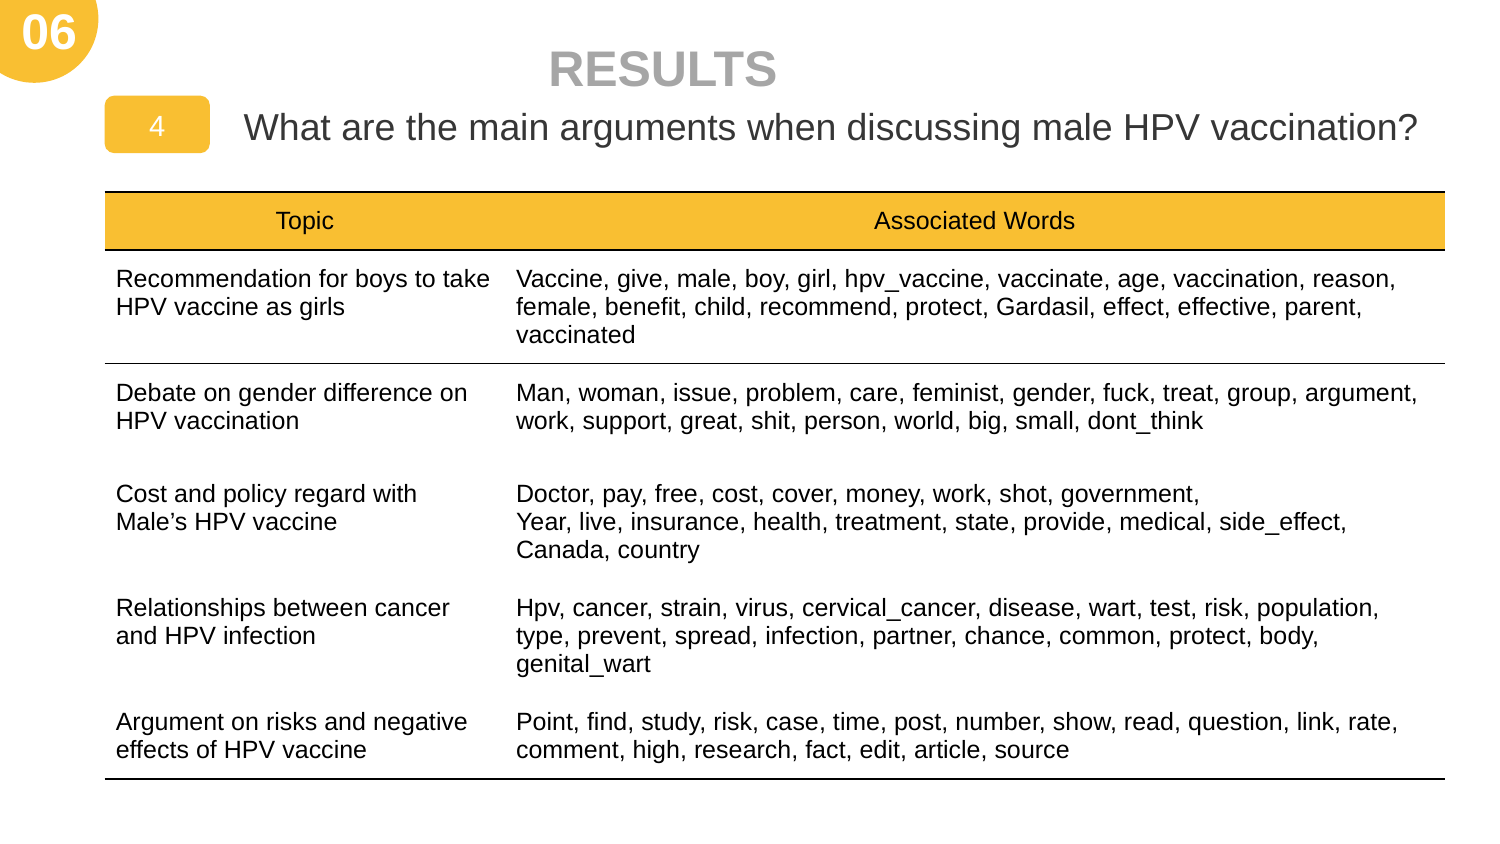

06
RESULTS
4
What are the main arguments when discussing male HPV vaccination?
| Topic | Associated Words |
| --- | --- |
| Recommendation for boys to take HPV vaccine as girls | Vaccine, give, male, boy, girl, hpv\_vaccine, vaccinate, age, vaccination, reason, female, benefit, child, recommend, protect, Gardasil, effect, effective, parent, vaccinated |
| Debate on gender difference on HPV vaccination | Man, woman, issue, problem, care, feminist, gender, fuck, treat, group, argument, work, support, great, shit, person, world, big, small, dont\_think |
| Cost and policy regard with Male’s HPV vaccine | Doctor, pay, free, cost, cover, money, work, shot, government, Year, live, insurance, health, treatment, state, provide, medical, side\_effect, Canada, country |
| Relationships between cancer and HPV infection | Hpv, cancer, strain, virus, cervical\_cancer, disease, wart, test, risk, population, type, prevent, spread, infection, partner, chance, common, protect, body, genital\_wart |
| Argument on risks and negative effects of HPV vaccine | Point, find, study, risk, case, time, post, number, show, read, question, link, rate, comment, high, research, fact, edit, article, source |